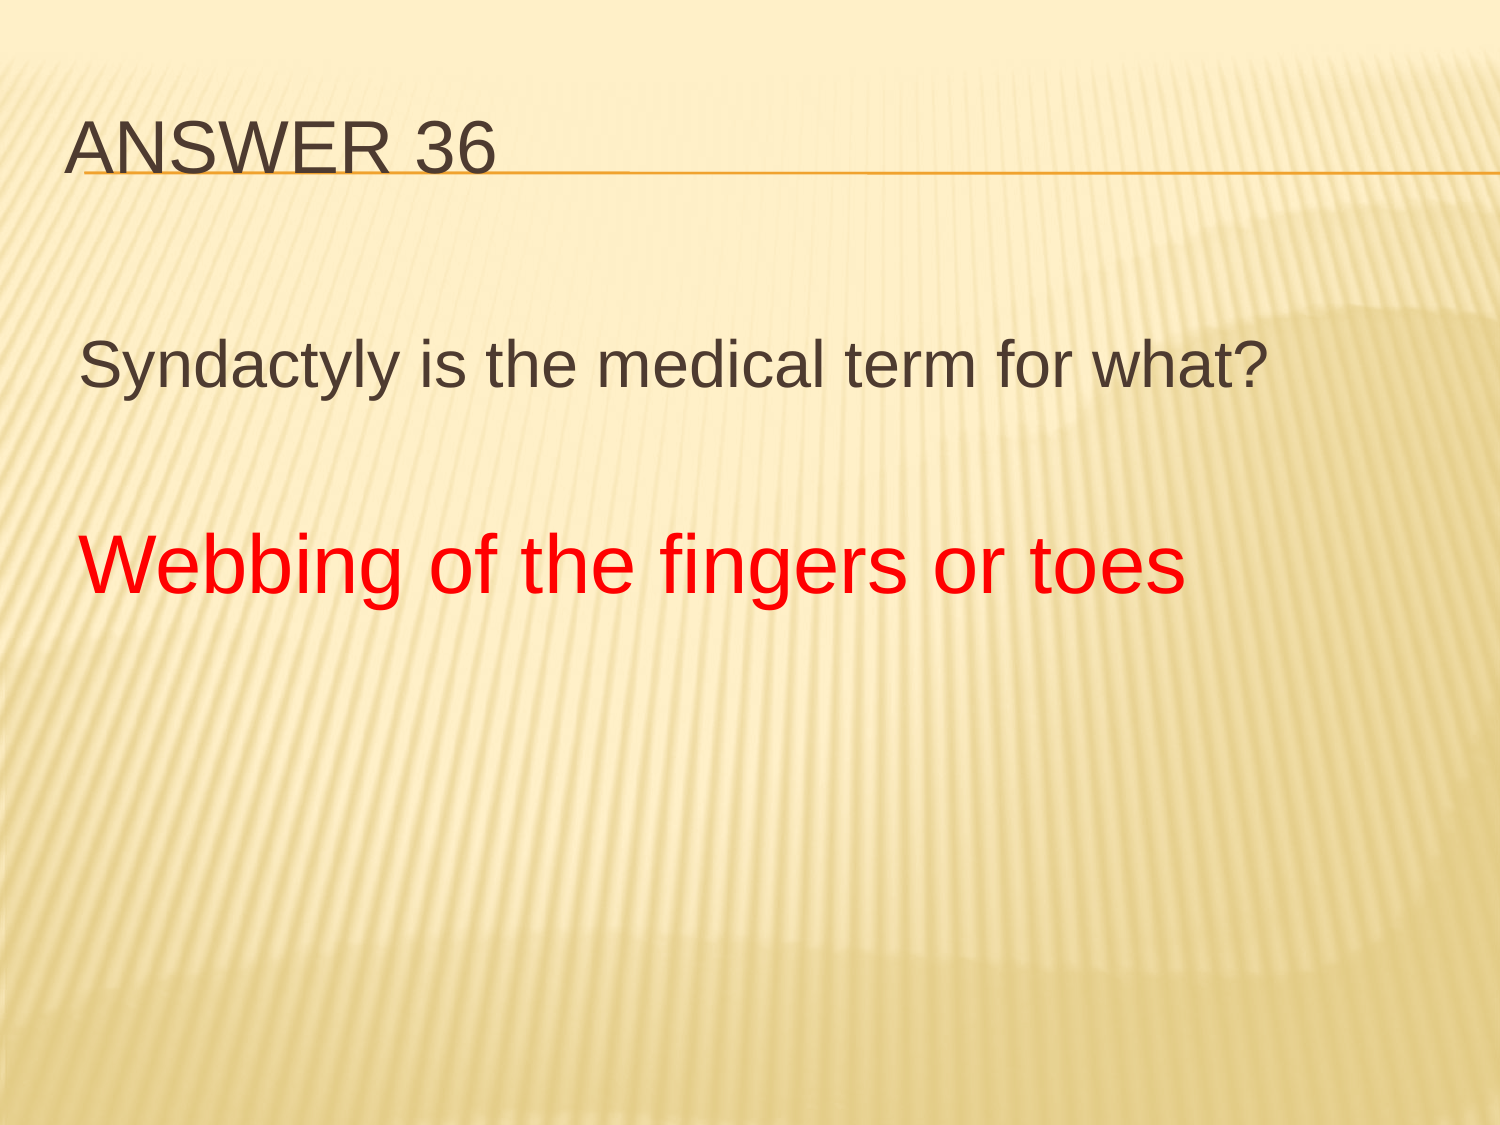

# Answer 36

Syndactyly is the medical term for what?

Webbing of the fingers or toes